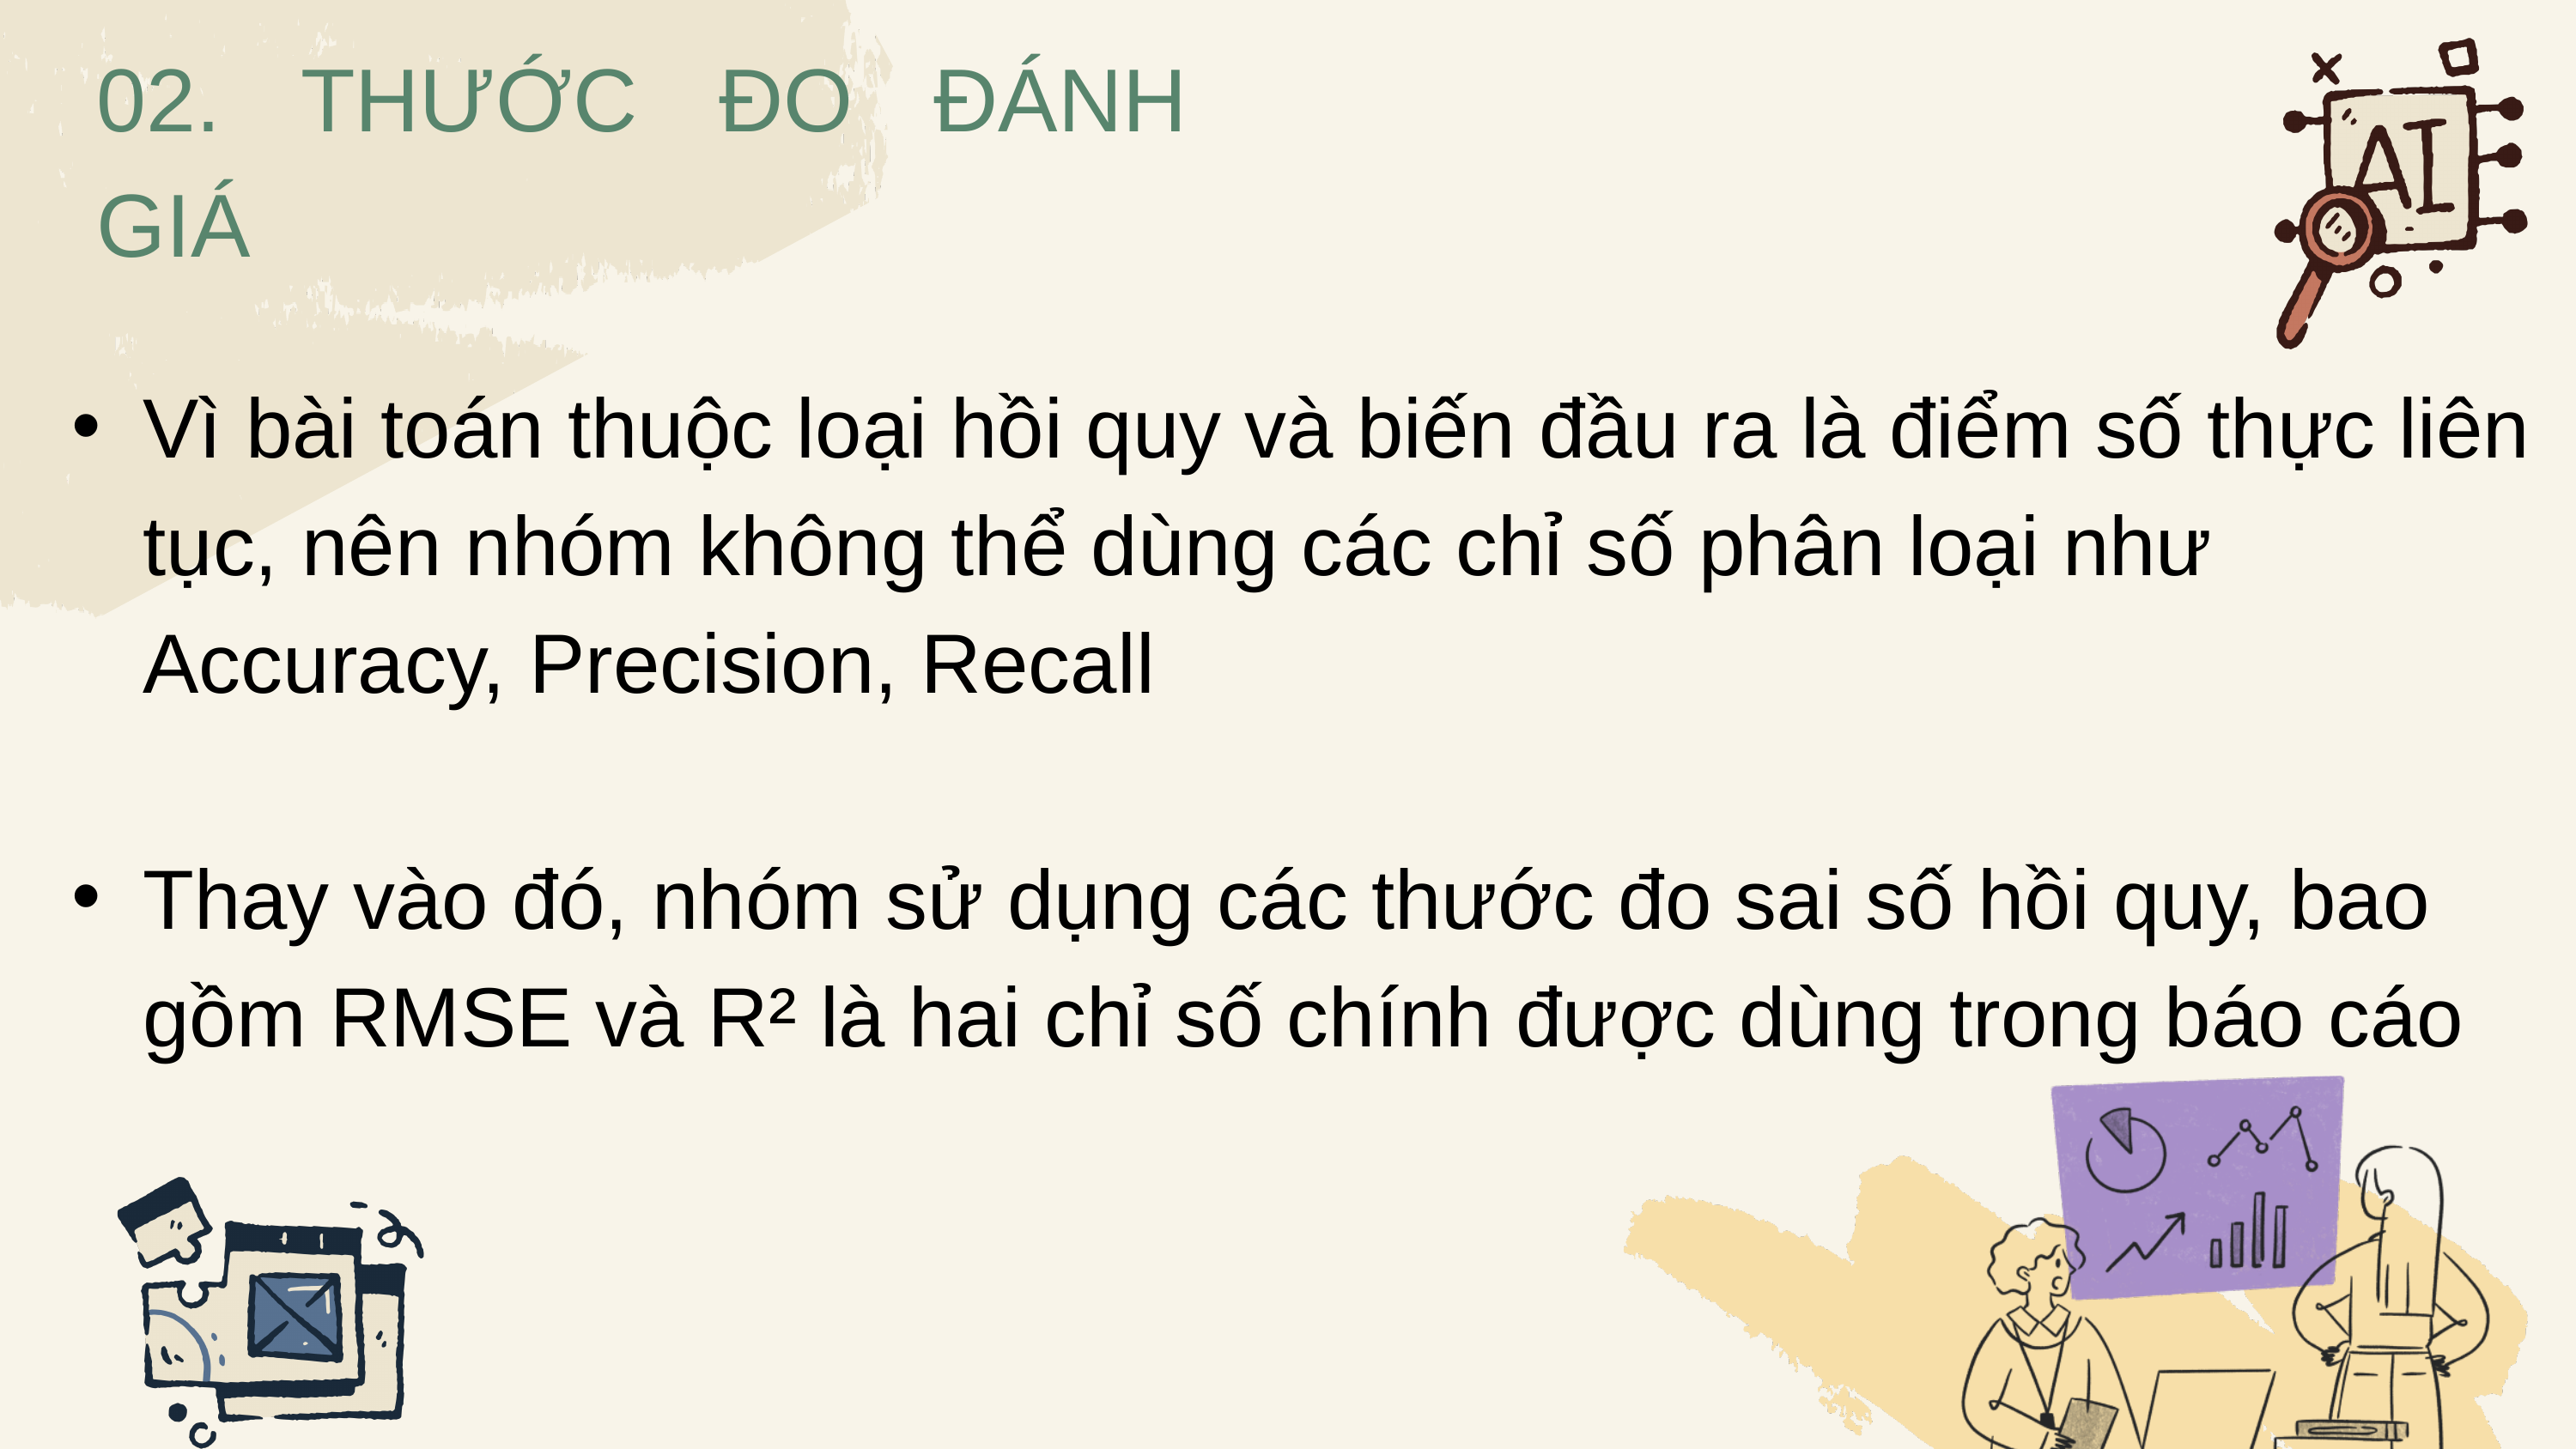

02. THƯỚC ĐO ĐÁNH GIÁ

Vì bài toán thuộc loại hồi quy và biến đầu ra là điểm số thực liên tục, nên nhóm không thể dùng các chỉ số phân loại như Accuracy, Precision, Recall

Thay vào đó, nhóm sử dụng các thước đo sai số hồi quy, bao gồm RMSE và R² là hai chỉ số chính được dùng trong báo cáo